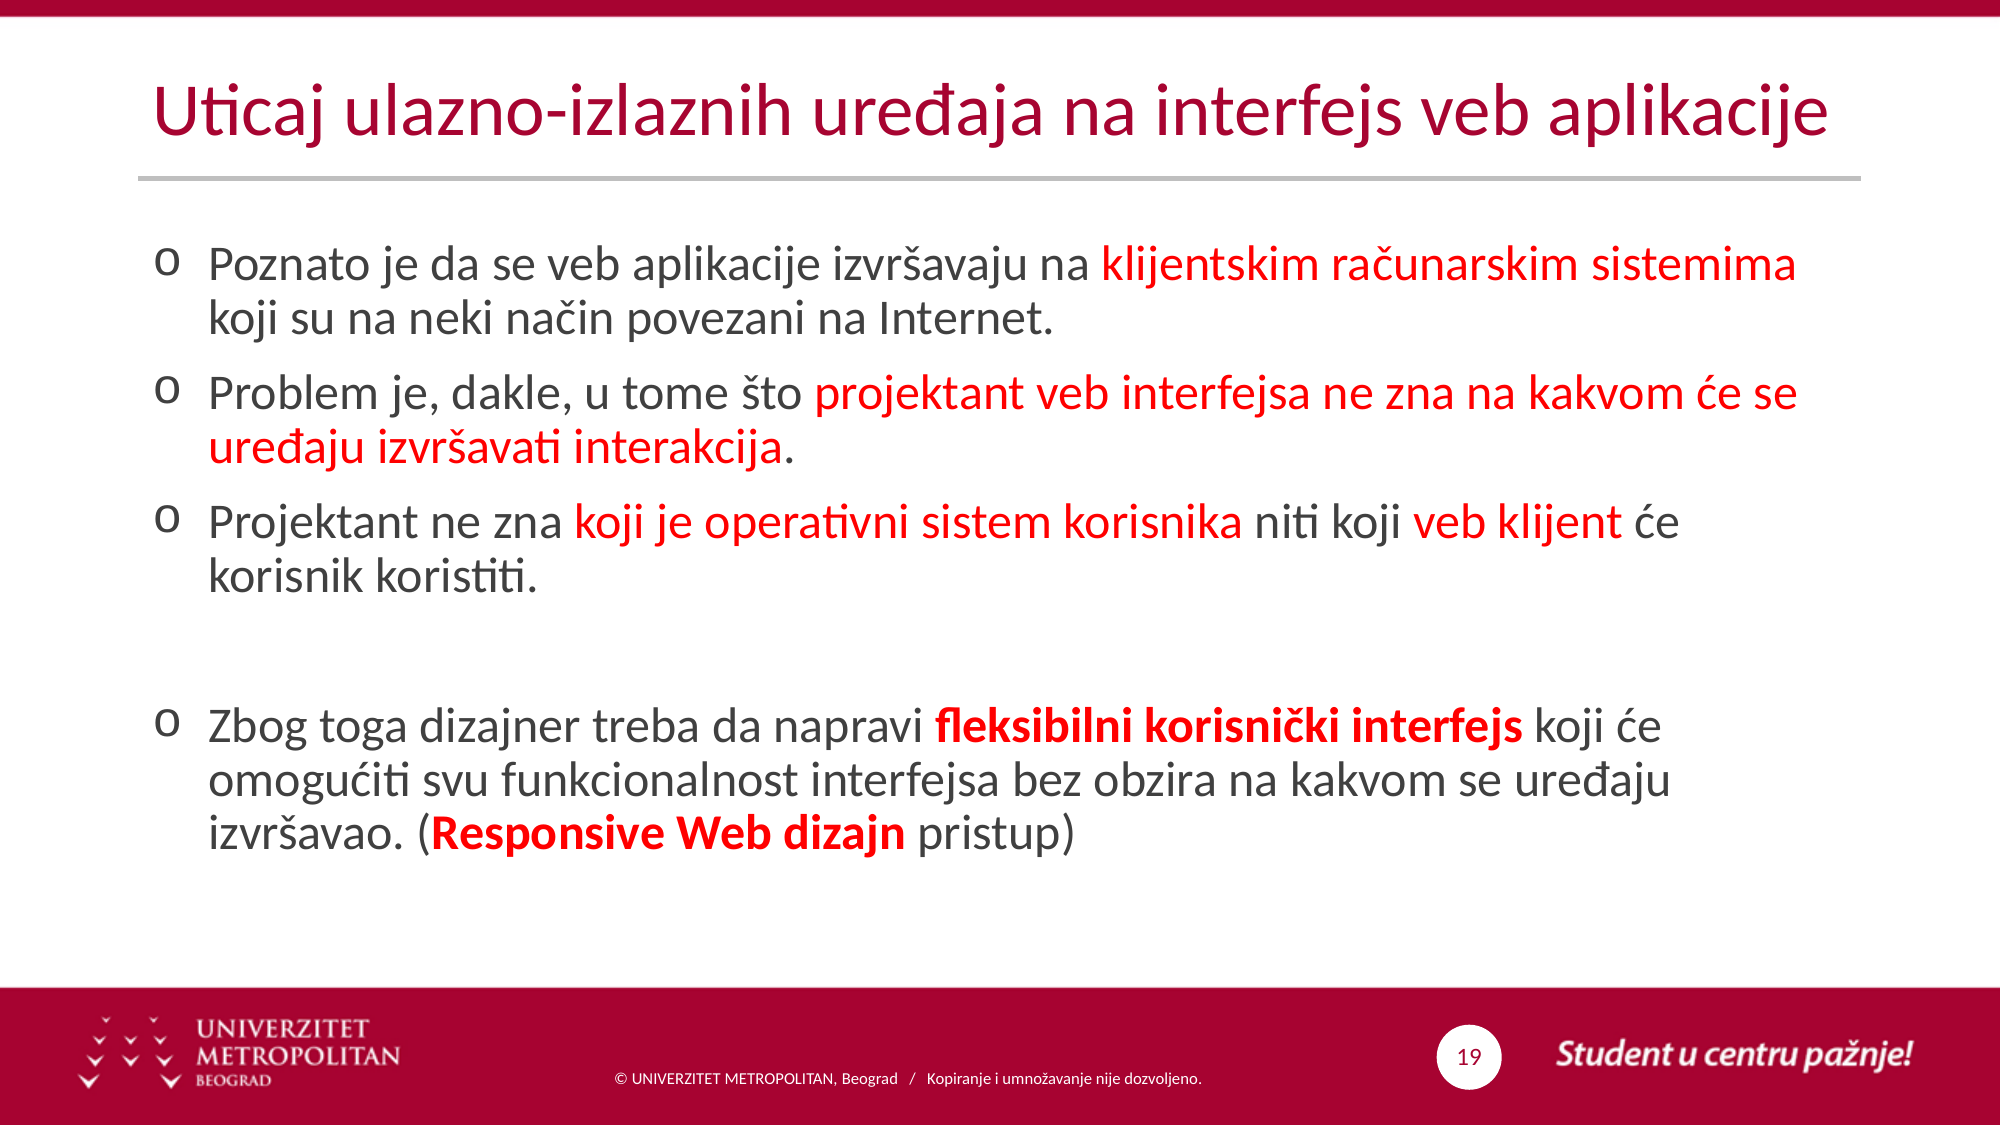

# Uticaj ulazno-izlaznih uređaja na interfejs veb aplikacije
Poznato je da se veb aplikacije izvršavaju na klijentskim računarskim sistemima koji su na neki način povezani na Internet.
Problem je, dakle, u tome što projektant veb interfejsa ne zna na kakvom će se uređaju izvršavati interakcija.
Projektant ne zna koji je operativni sistem korisnika niti koji veb klijent će korisnik koristiti.

Zbog toga dizajner treba da napravi fleksibilni korisnički interfejs koji će omogućiti svu funkcionalnost interfejsa bez obzira na kakvom se uređaju izvršavao. (Responsive Web dizajn pristup)